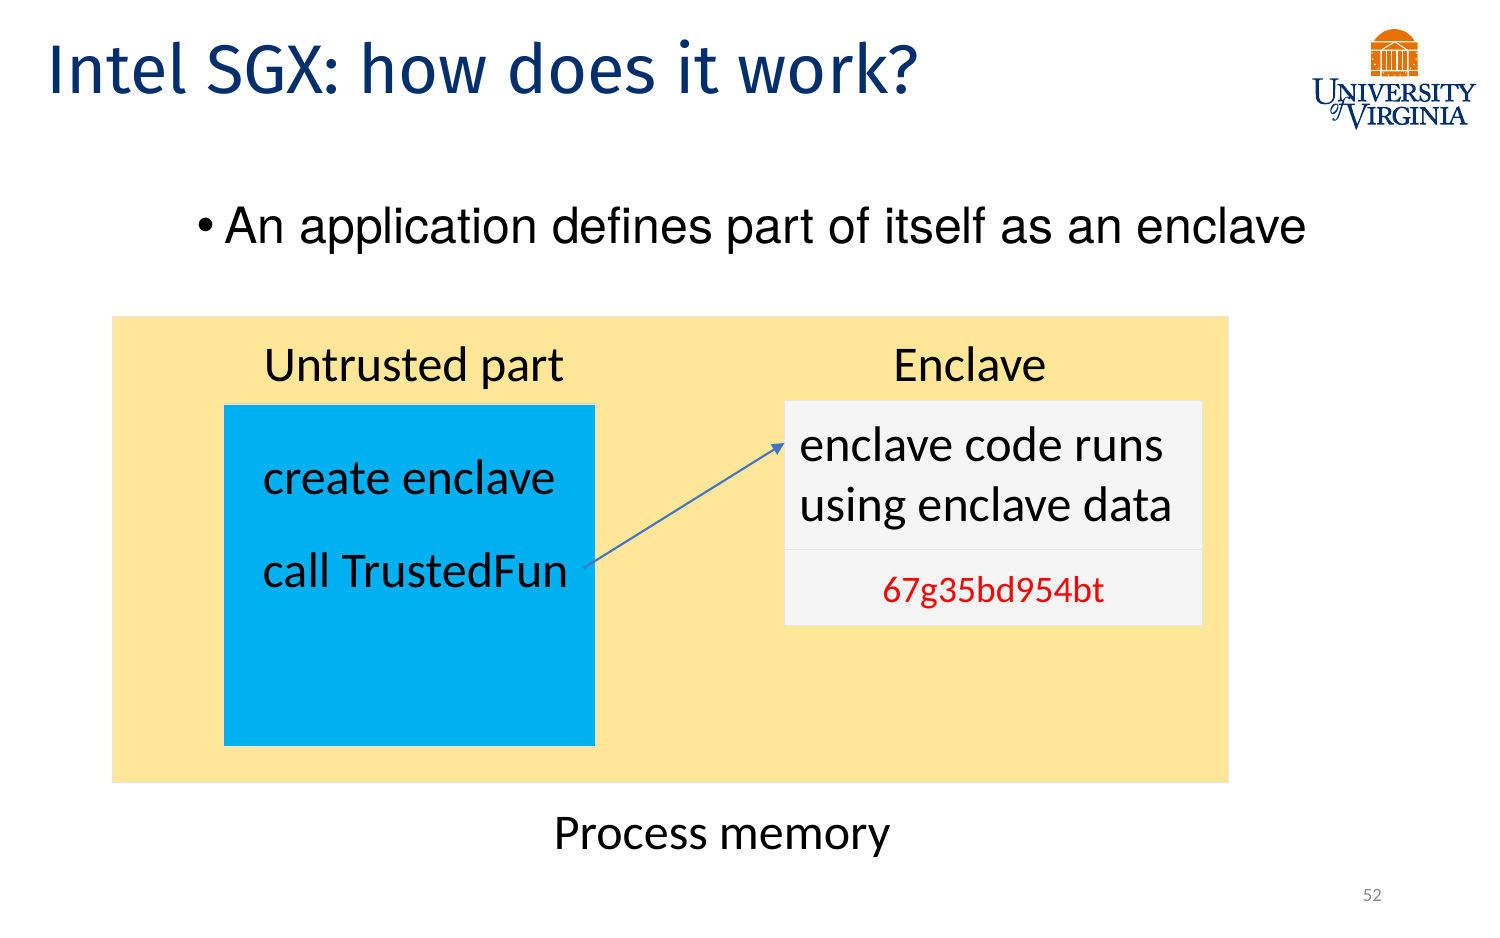

Intel SGX: how does it work?
An application defines part of itself as an enclave

Untrusted part
Enclave

enclave code runs
using enclave data
create enclave
call TrustedFun
67g35bd954bt
Process memory
52